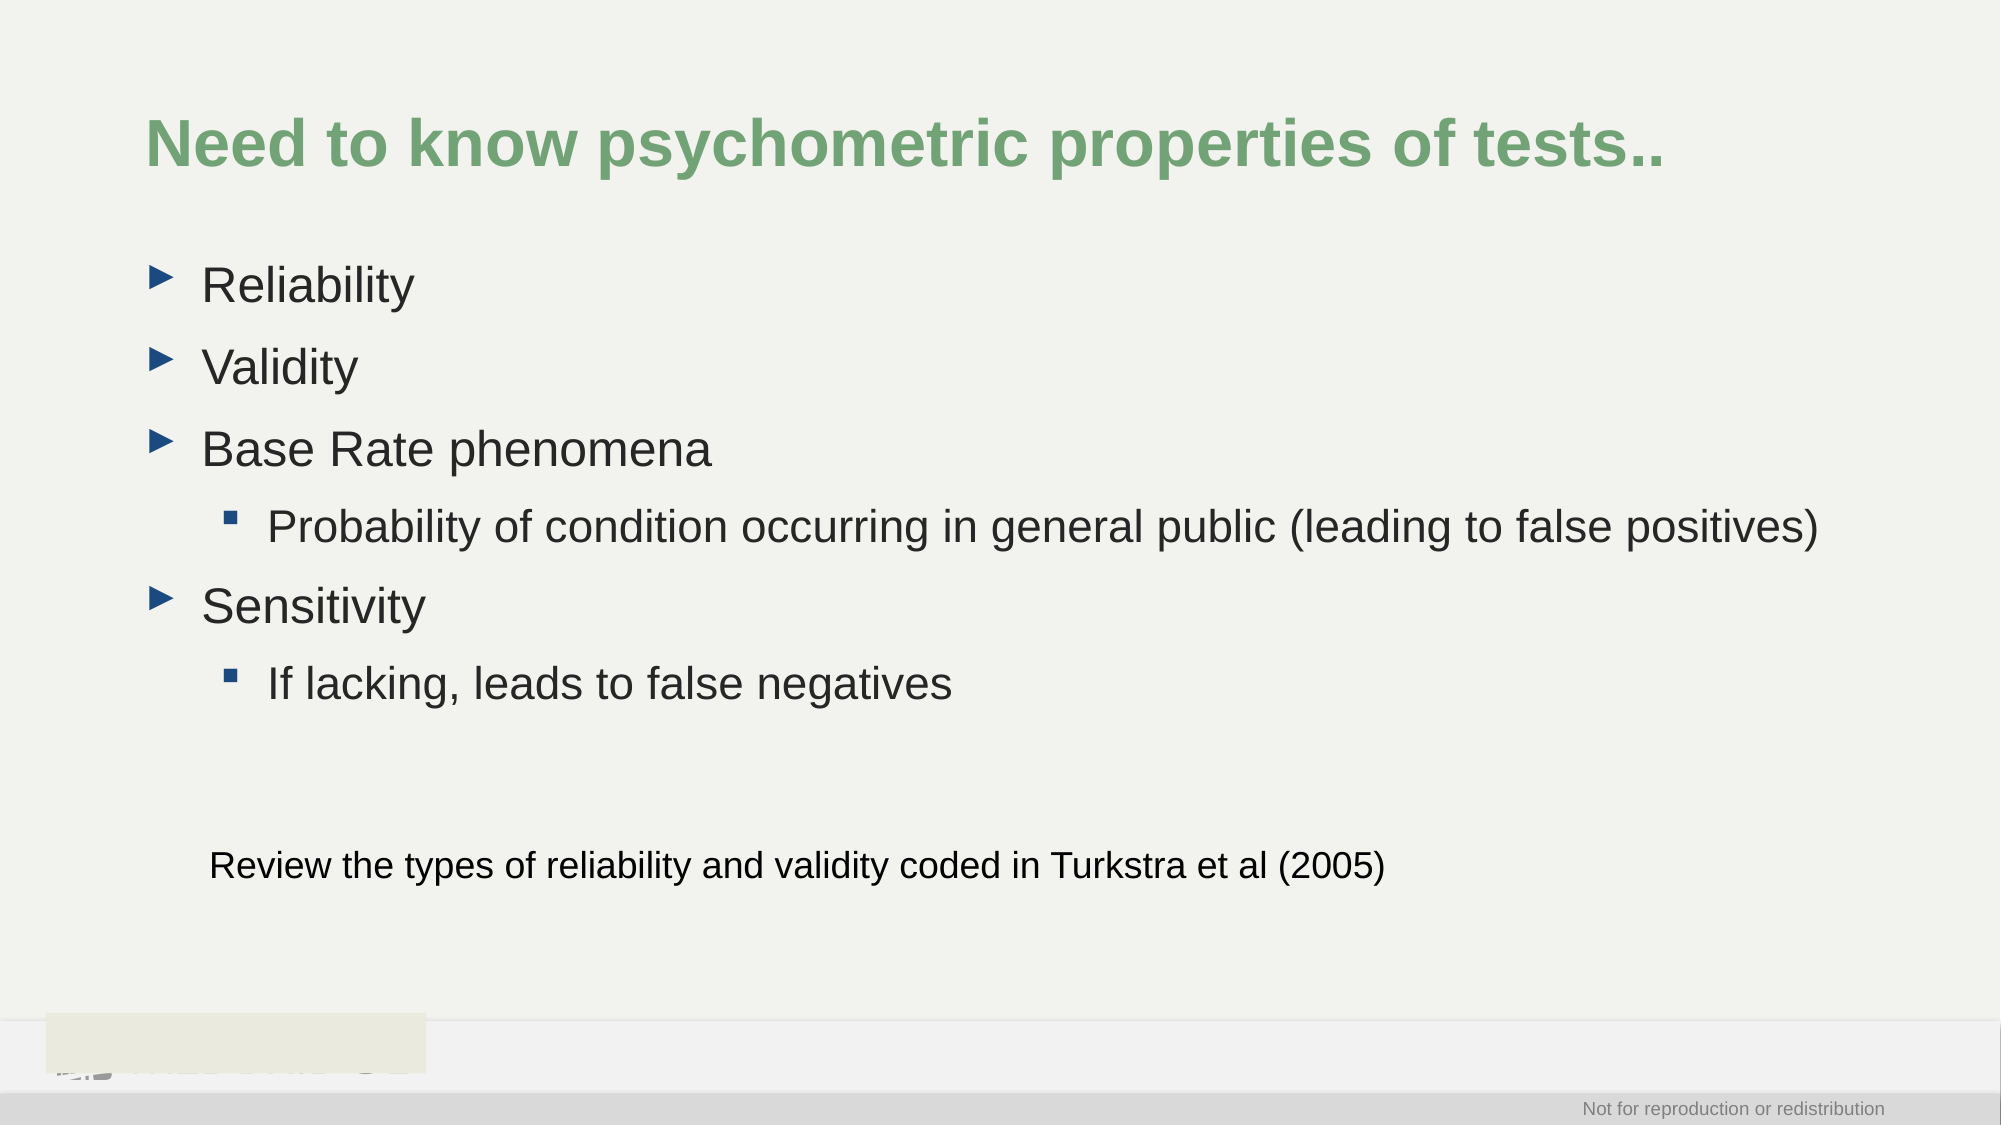

# Need to know psychometric properties of tests..
Reliability
Validity
Base Rate phenomena
Probability of condition occurring in general public (leading to false positives)
Sensitivity
If lacking, leads to false negatives
Review the types of reliability and validity coded in Turkstra et al (2005)